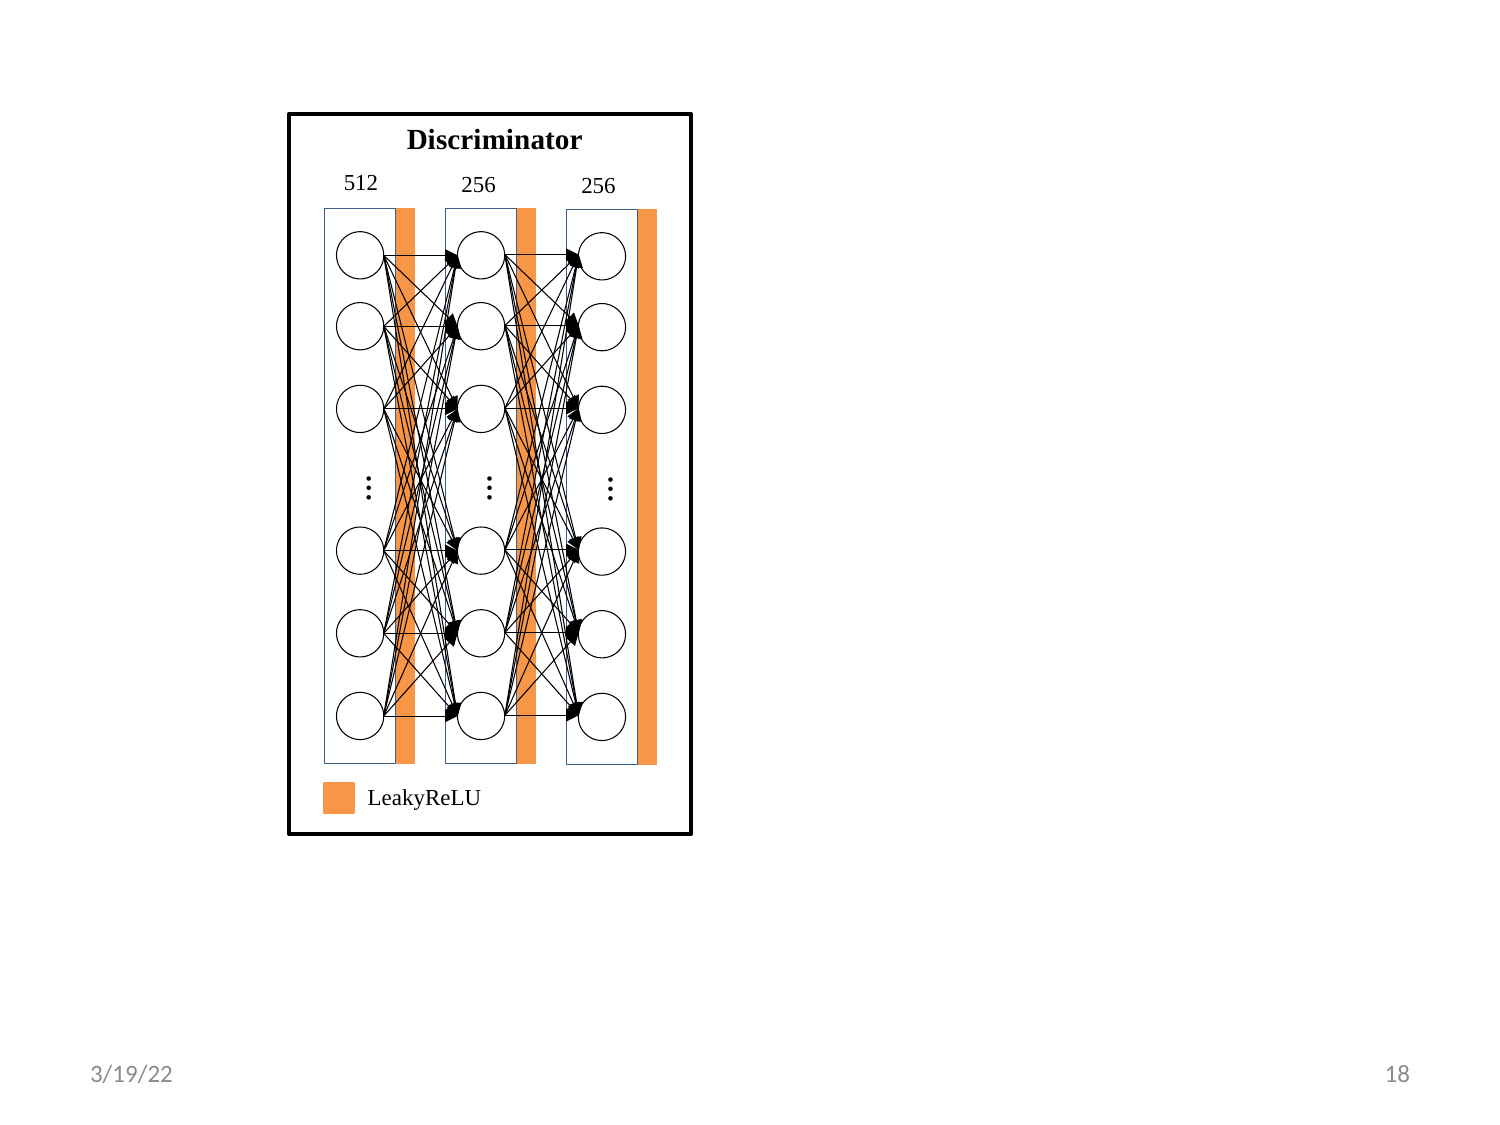

Discriminator

512
256
256

…
…
…

LeakyReLU

3/19/22

18